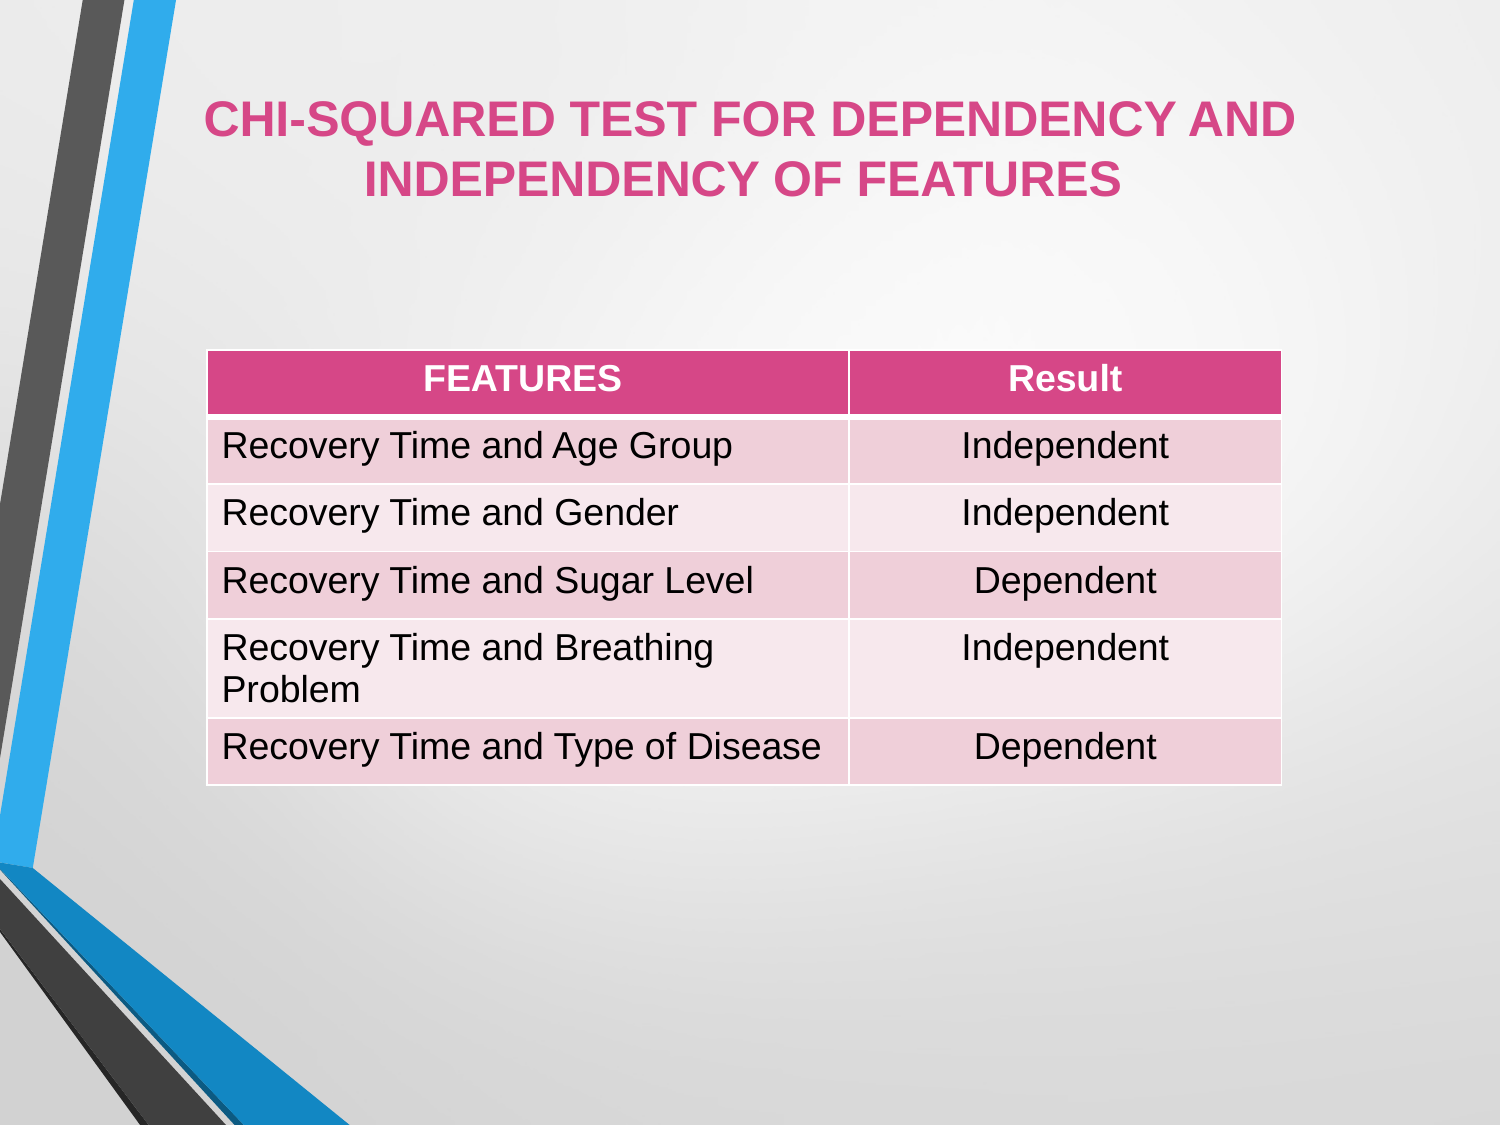

# CHI-SQUARED TEST FOR DEPENDENCY AND INDEPENDENCY OF FEATURES
| FEATURES | Result |
| --- | --- |
| Recovery Time and Age Group | Independent |
| Recovery Time and Gender | Independent |
| Recovery Time and Sugar Level | Dependent |
| Recovery Time and Breathing Problem | Independent |
| Recovery Time and Type of Disease | Dependent |